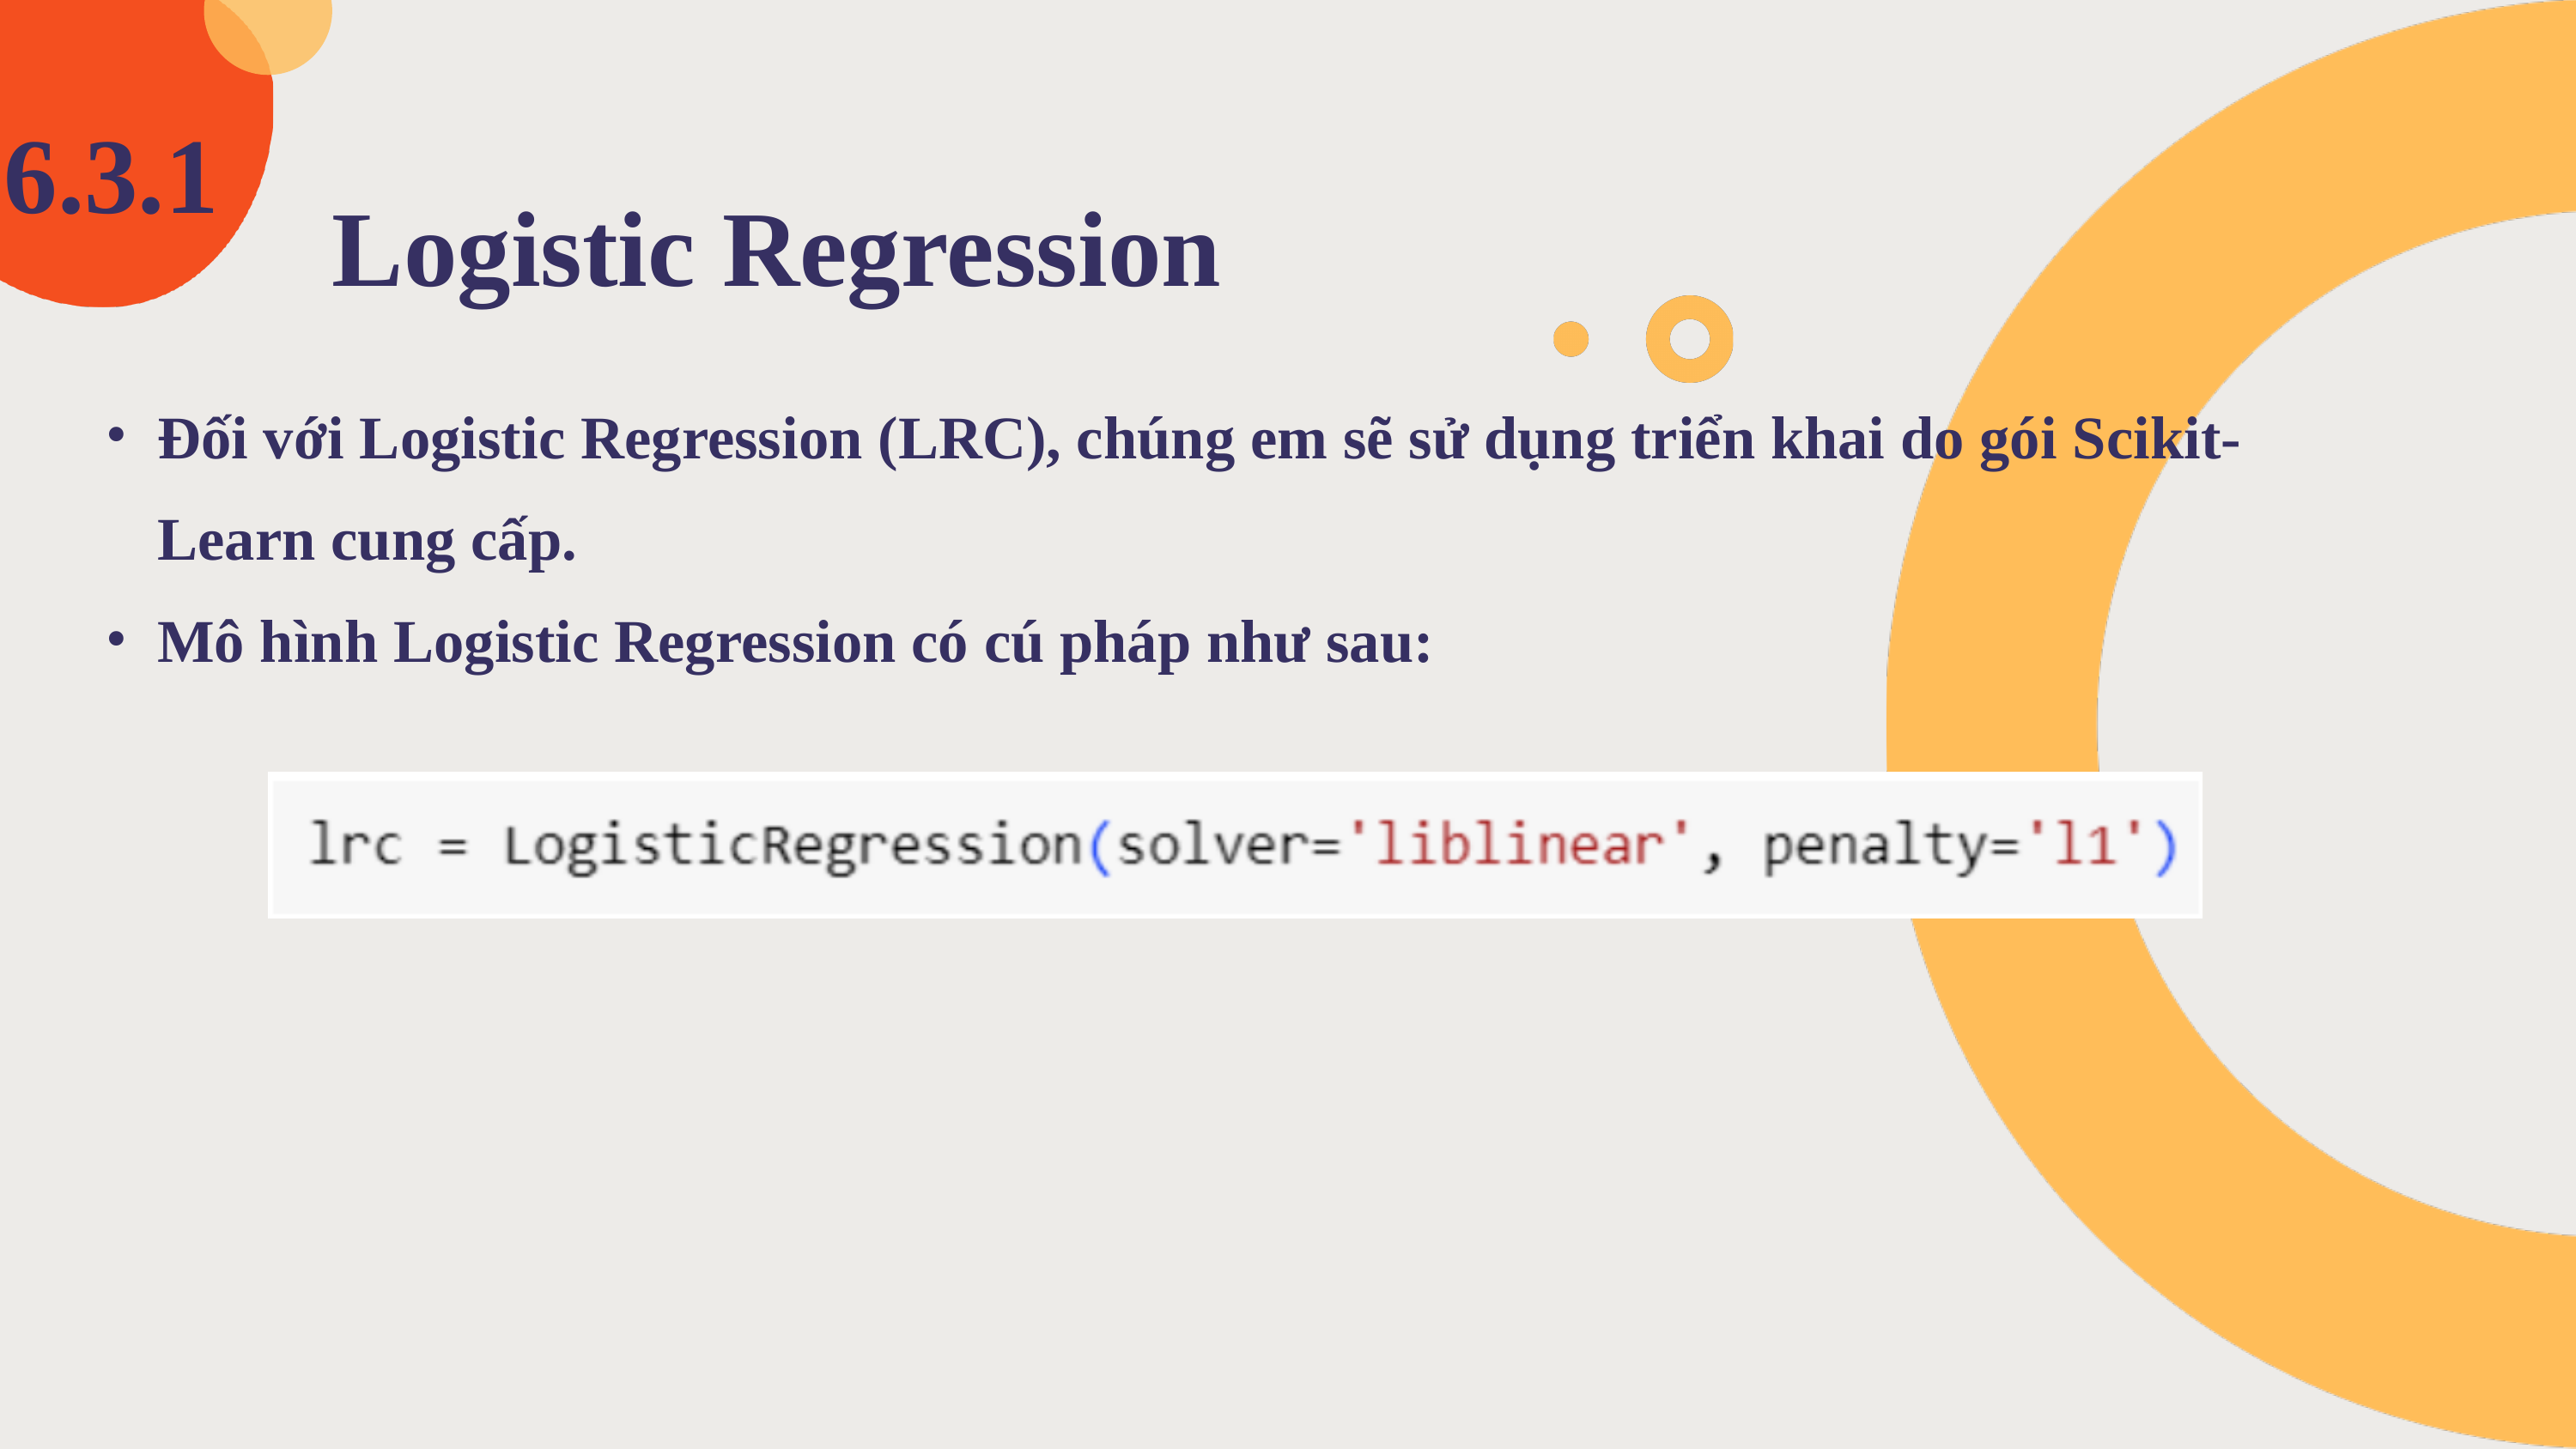

6.3.1
Logistic Regression

Đối với Logistic Regression (LRC), chúng em sẽ sử dụng triển khai do gói Scikit-Learn cung cấp.
Mô hình Logistic Regression có cú pháp như sau: